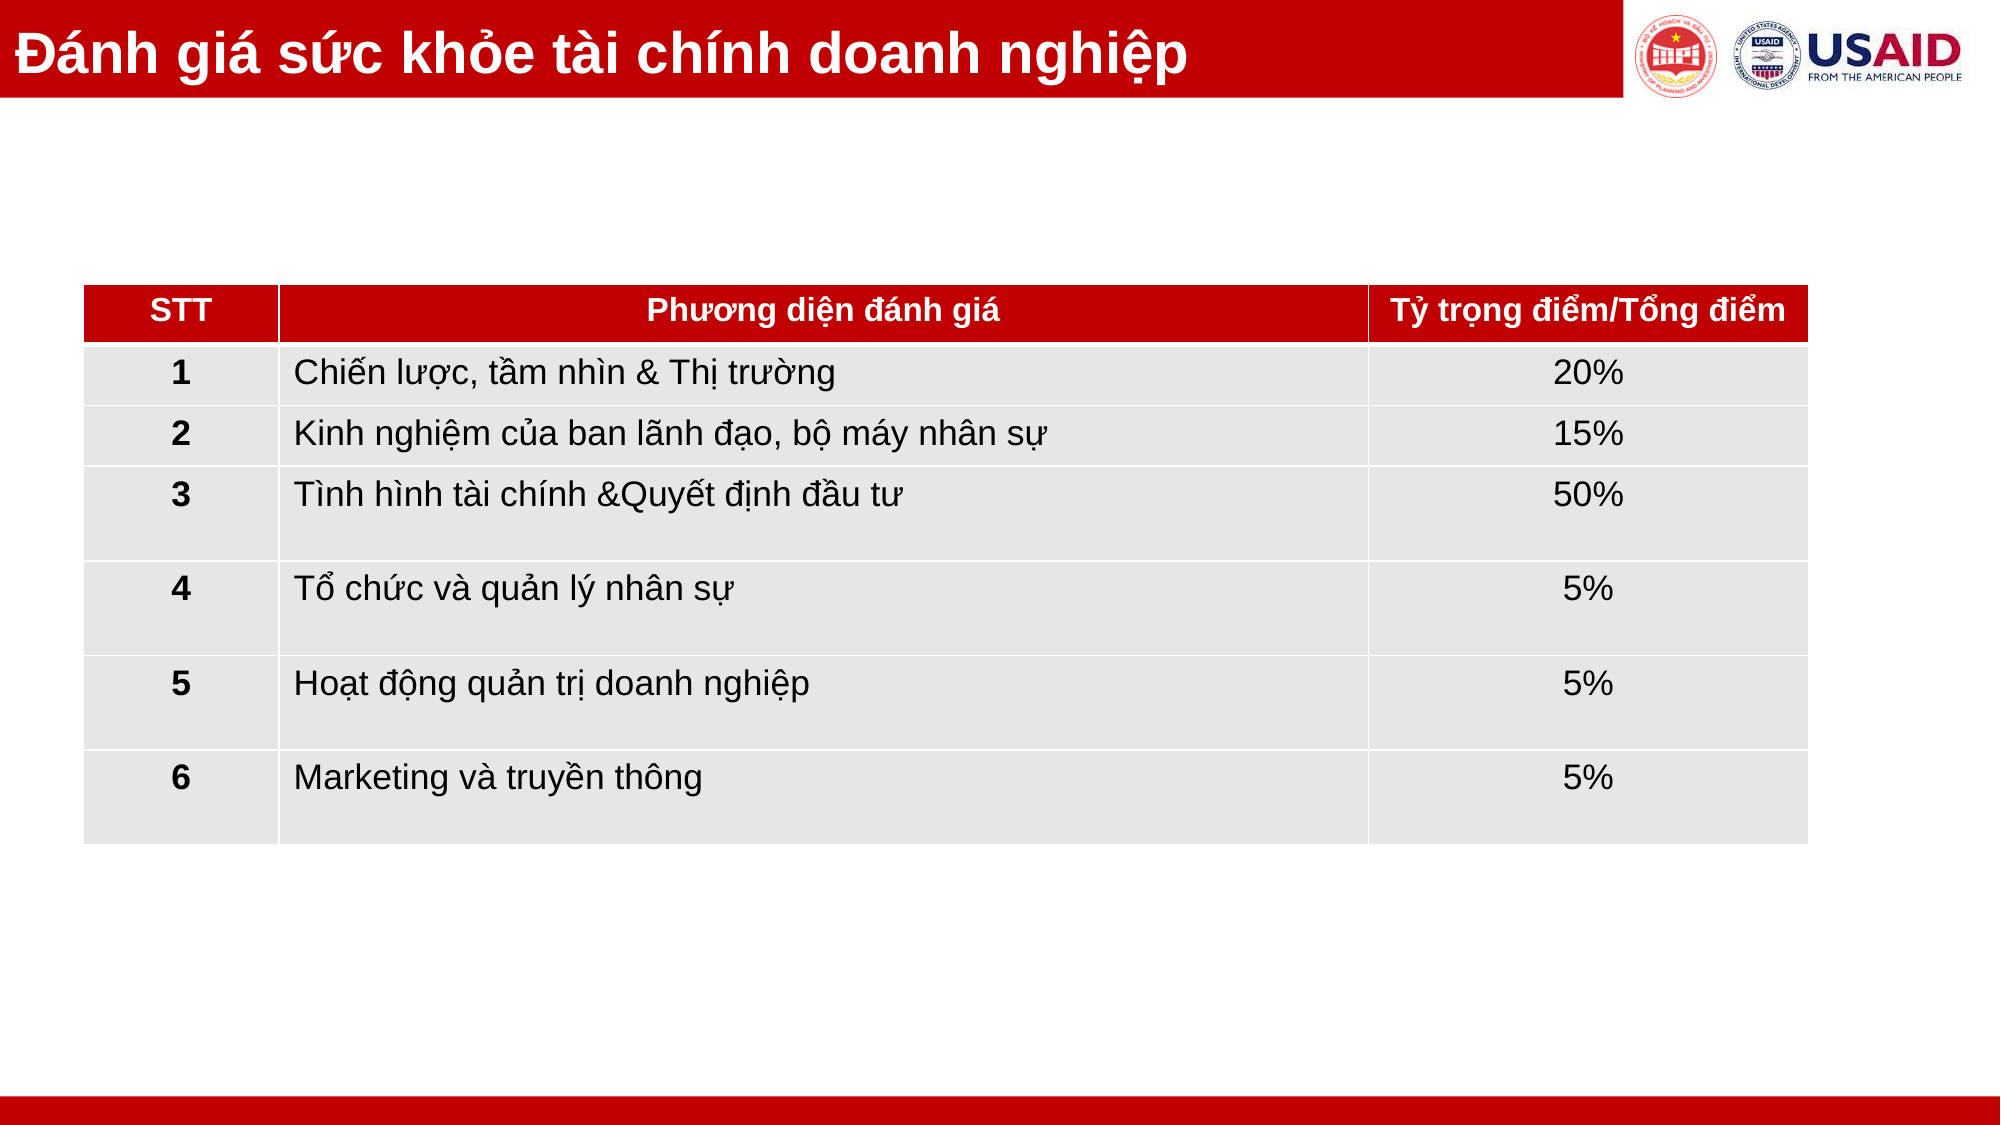

Đánh giá sức khỏe tài chính doanh nghiệp
| STT | Phương diện đánh giá | Tỷ trọng điểm/Tổng điểm |
| --- | --- | --- |
| 1 | Chiến lược, tầm nhìn & Thị trường | 20% |
| 2 | Kinh nghiệm của ban lãnh đạo, bộ máy nhân sự | 15% |
| 3 | Tình hình tài chính &Quyết định đầu tư | 50% |
| 4 | Tổ chức và quản lý nhân sự | 5% |
| 5 | Hoạt động quản trị doanh nghiệp | 5% |
| 6 | Marketing và truyền thông | 5% |